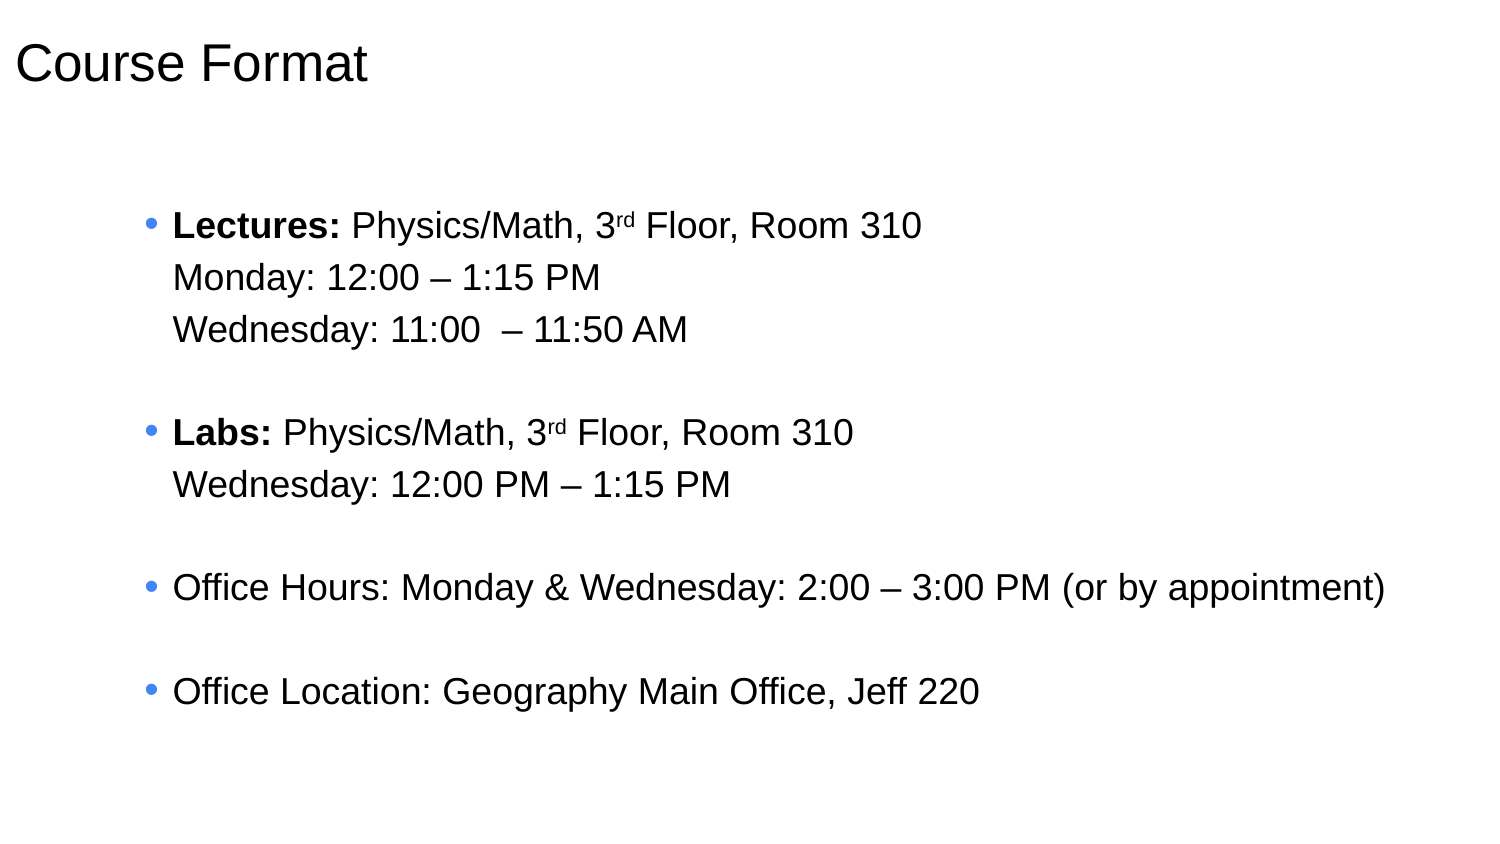

# Course Format
Lectures: Physics/Math, 3rd Floor, Room 310
Monday: 12:00 – 1:15 PM
Wednesday: 11:00  – 11:50 AM

Labs: Physics/Math, 3rd Floor, Room 310
Wednesday: 12:00 PM – 1:15 PM

Office Hours: Monday & Wednesday: 2:00 – 3:00 PM (or by appointment)

Office Location: Geography Main Office, Jeff 220